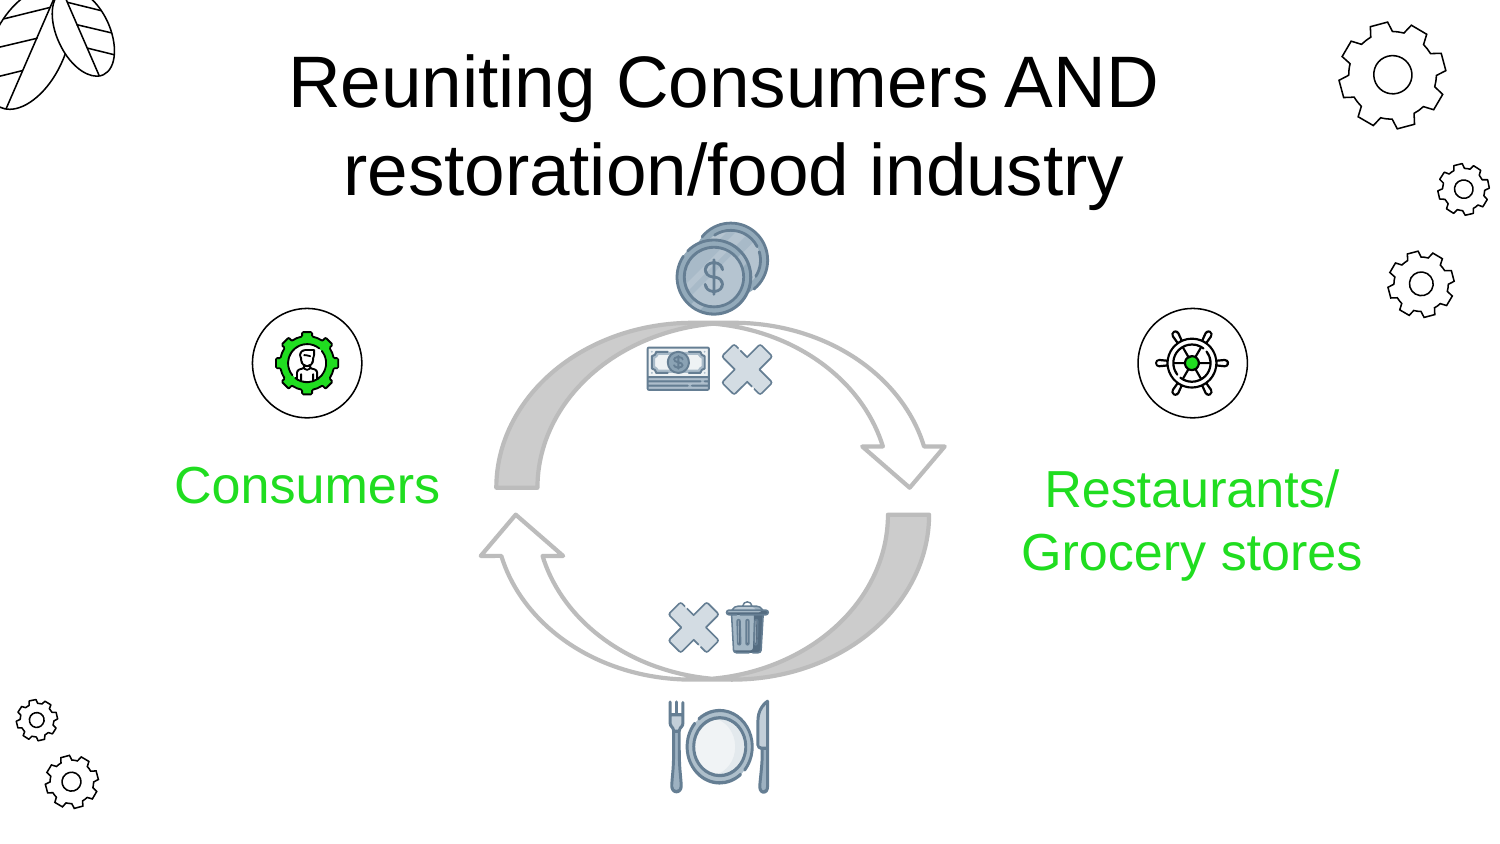

# Reuniting Consumers AND restoration/food industry

Consumers
Restaurants/Grocery stores